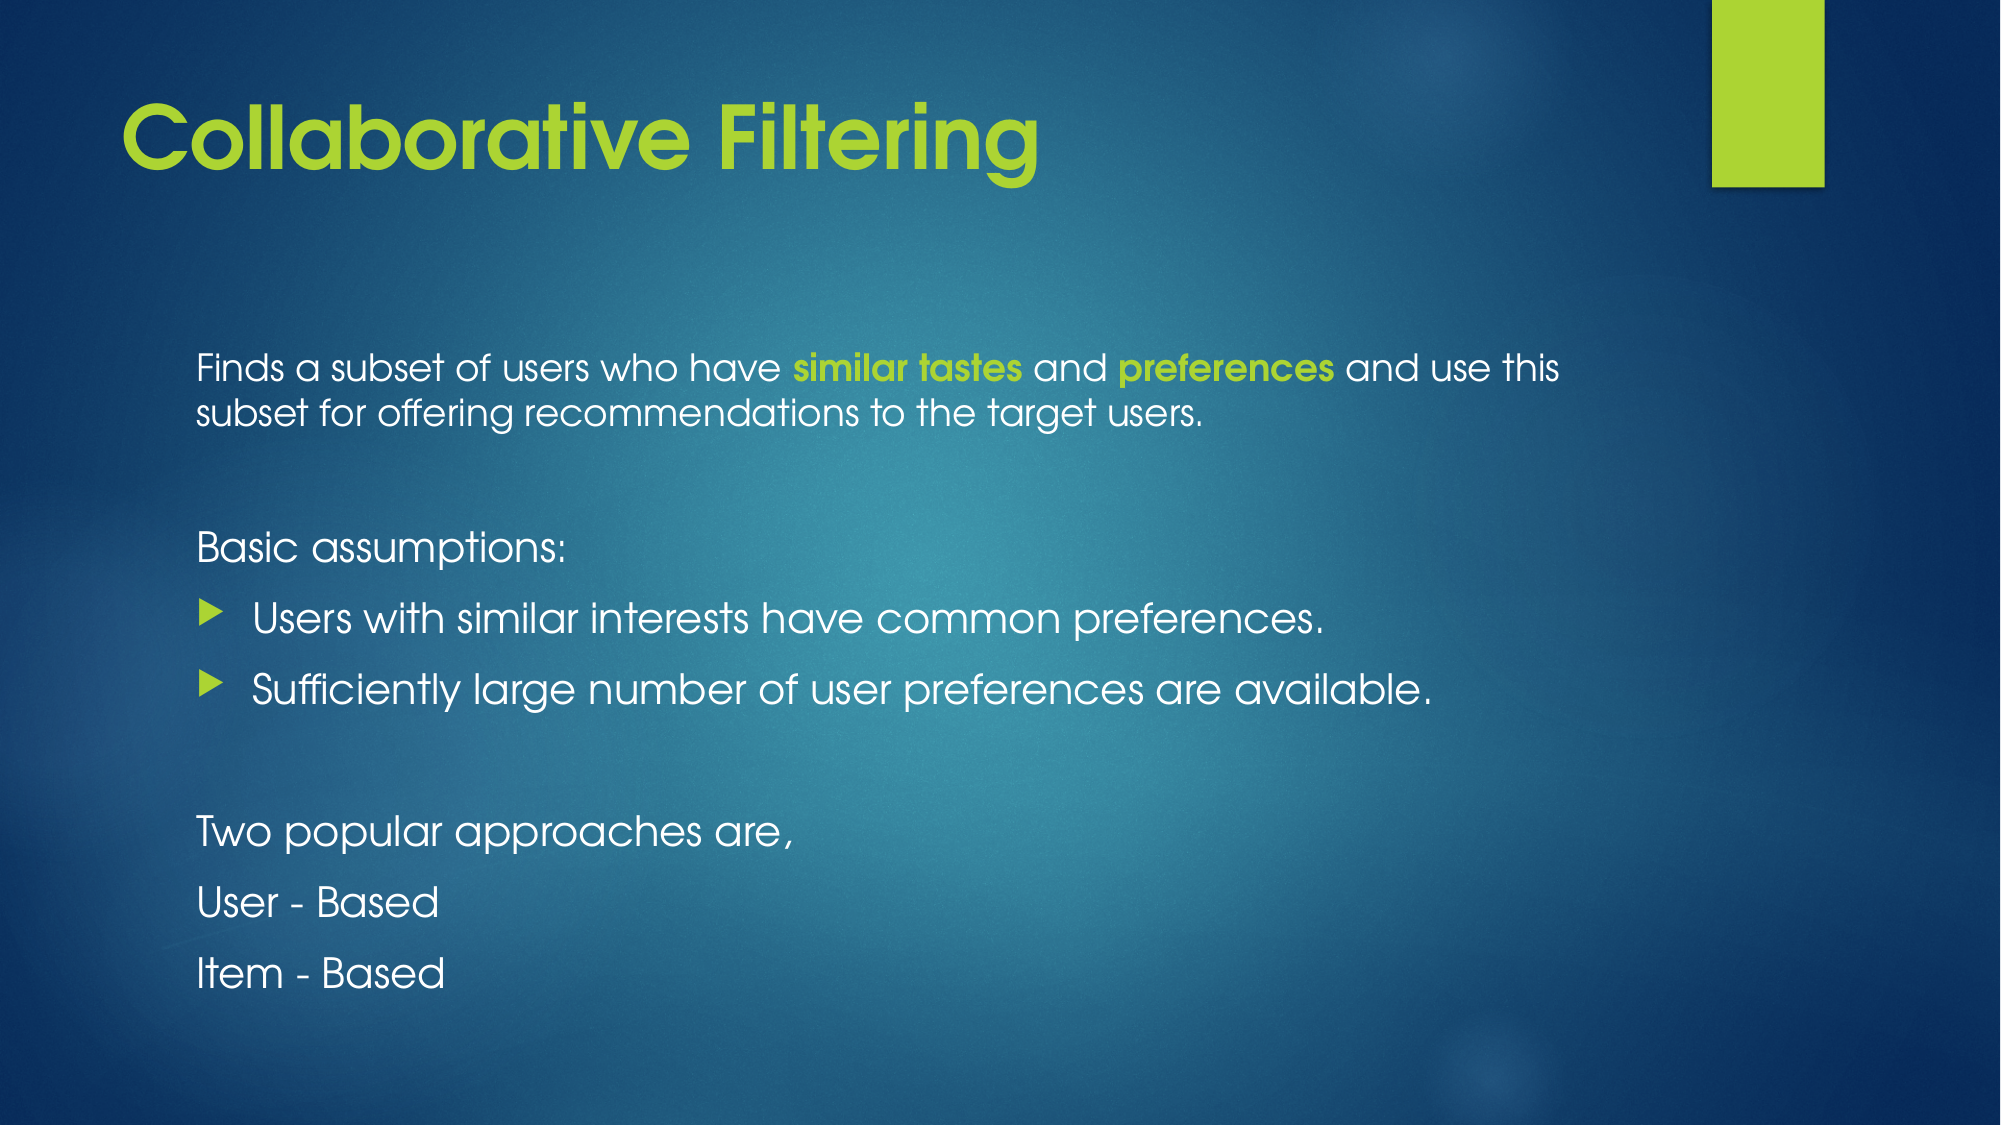

# Collaborative Filtering
Finds a subset of users who have similar tastes and preferences and use this subset for offering recommendations to the target users.

Basic assumptions:
Users with similar interests have common preferences.
Sufficiently large number of user preferences are available.

Two popular approaches are,
User - Based
Item - Based